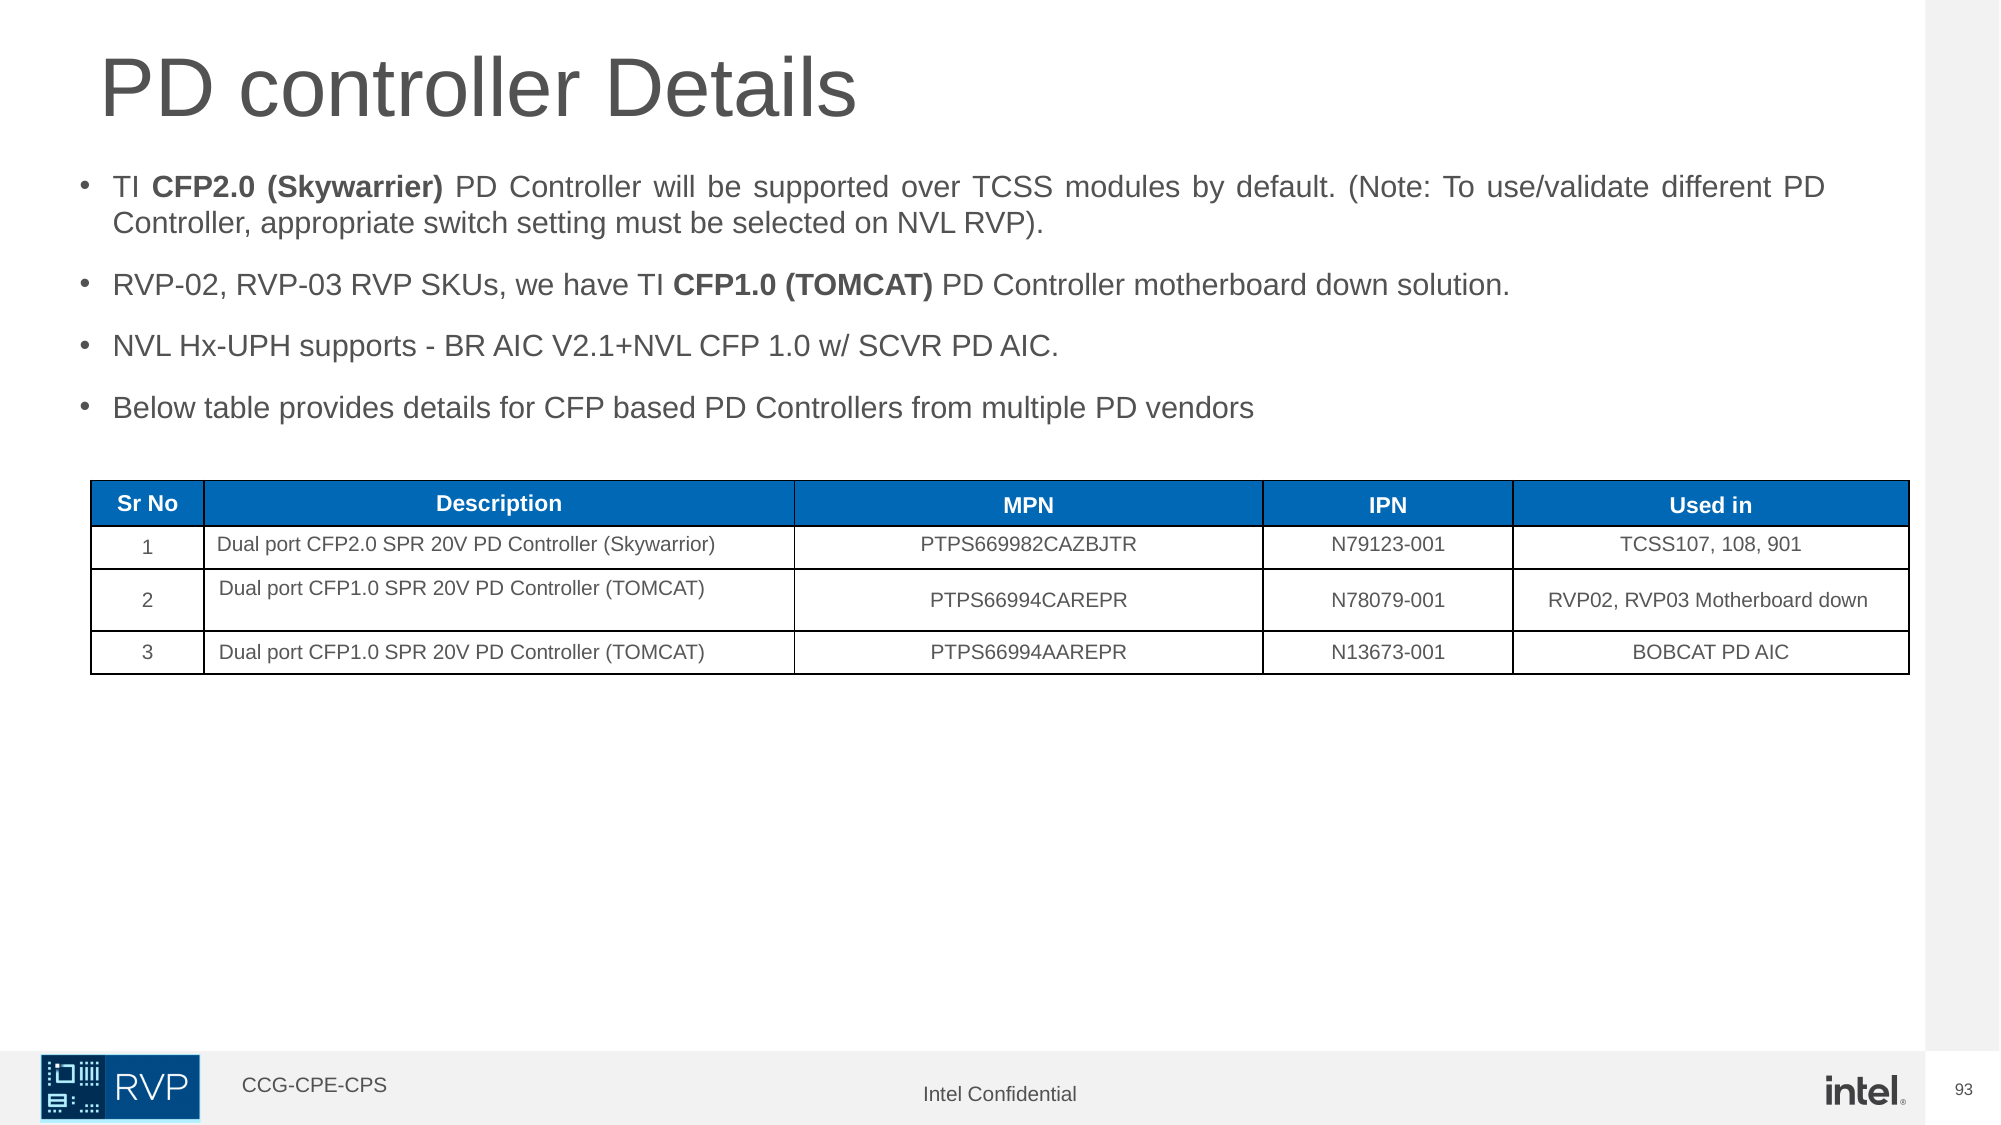

PD controller Details
TI CFP2.0 (Skywarrier) PD Controller will be supported over TCSS modules by default. (Note: To use/validate different PD Controller, appropriate switch setting must be selected on NVL RVP).
RVP-02, RVP-03 RVP SKUs, we have TI CFP1.0 (TOMCAT) PD Controller motherboard down solution.
NVL Hx-UPH supports - BR AIC V2.1+NVL CFP 1.0 w/ SCVR PD AIC.
Below table provides details for CFP based PD Controllers from multiple PD vendors

| Sr No | Description | MPN | IPN | Used in |
| --- | --- | --- | --- | --- |
| 1 | Dual port CFP2.0 SPR 20V PD Controller (Skywarrior) | PTPS669982CAZBJTR | N79123-001 | TCSS107, 108, 901 |
| 2 | Dual port CFP1.0 SPR 20V PD Controller (TOMCAT) | PTPS66994CAREPR | N78079-001 | RVP02, RVP03 Motherboard down |
| 3 | Dual port CFP1.0 SPR 20V PD Controller (TOMCAT) | PTPS66994AAREPR | N13673-001 | BOBCAT PD AIC |